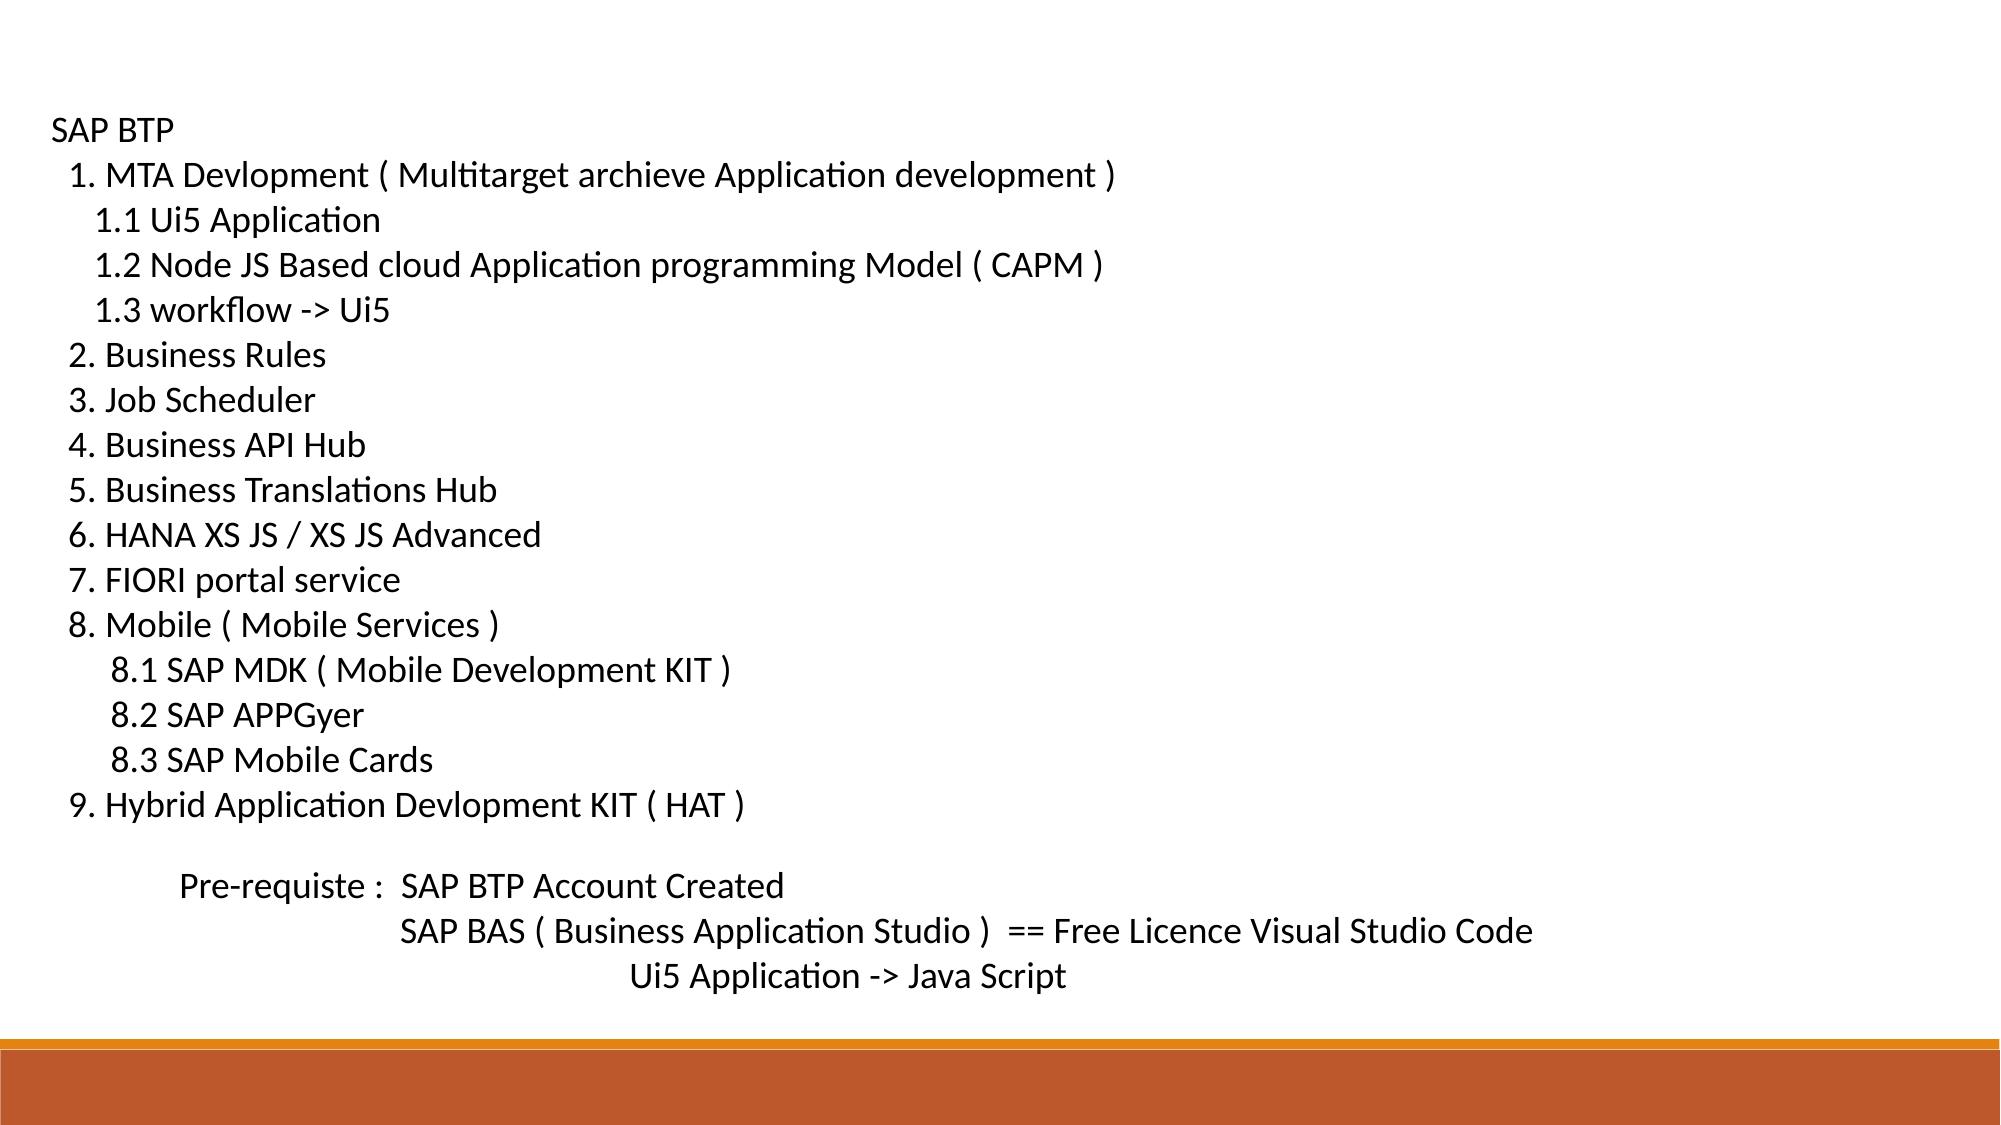

SAP BTP
  1. MTA Devlopment ( Multitarget archieve Application development )
     1.1 Ui5 Application
     1.2 Node JS Based cloud Application programming Model ( CAPM )
     1.3 workflow -> Ui5
  2. Business Rules
  3. Job Scheduler
  4. Business API Hub
  5. Business Translations Hub
  6. HANA XS JS / XS JS Advanced
  7. FIORI portal service
  8. Mobile ( Mobile Services )
       8.1 SAP MDK ( Mobile Development KIT )
       8.2 SAP APPGyer
       8.3 SAP Mobile Cards
  9. Hybrid Application Devlopment KIT ( HAT )
Pre-requiste :  SAP BTP Account Created
                          SAP BAS ( Business Application Studio )  == Free Licence Visual Studio Code
			Ui5 Application -> Java Script